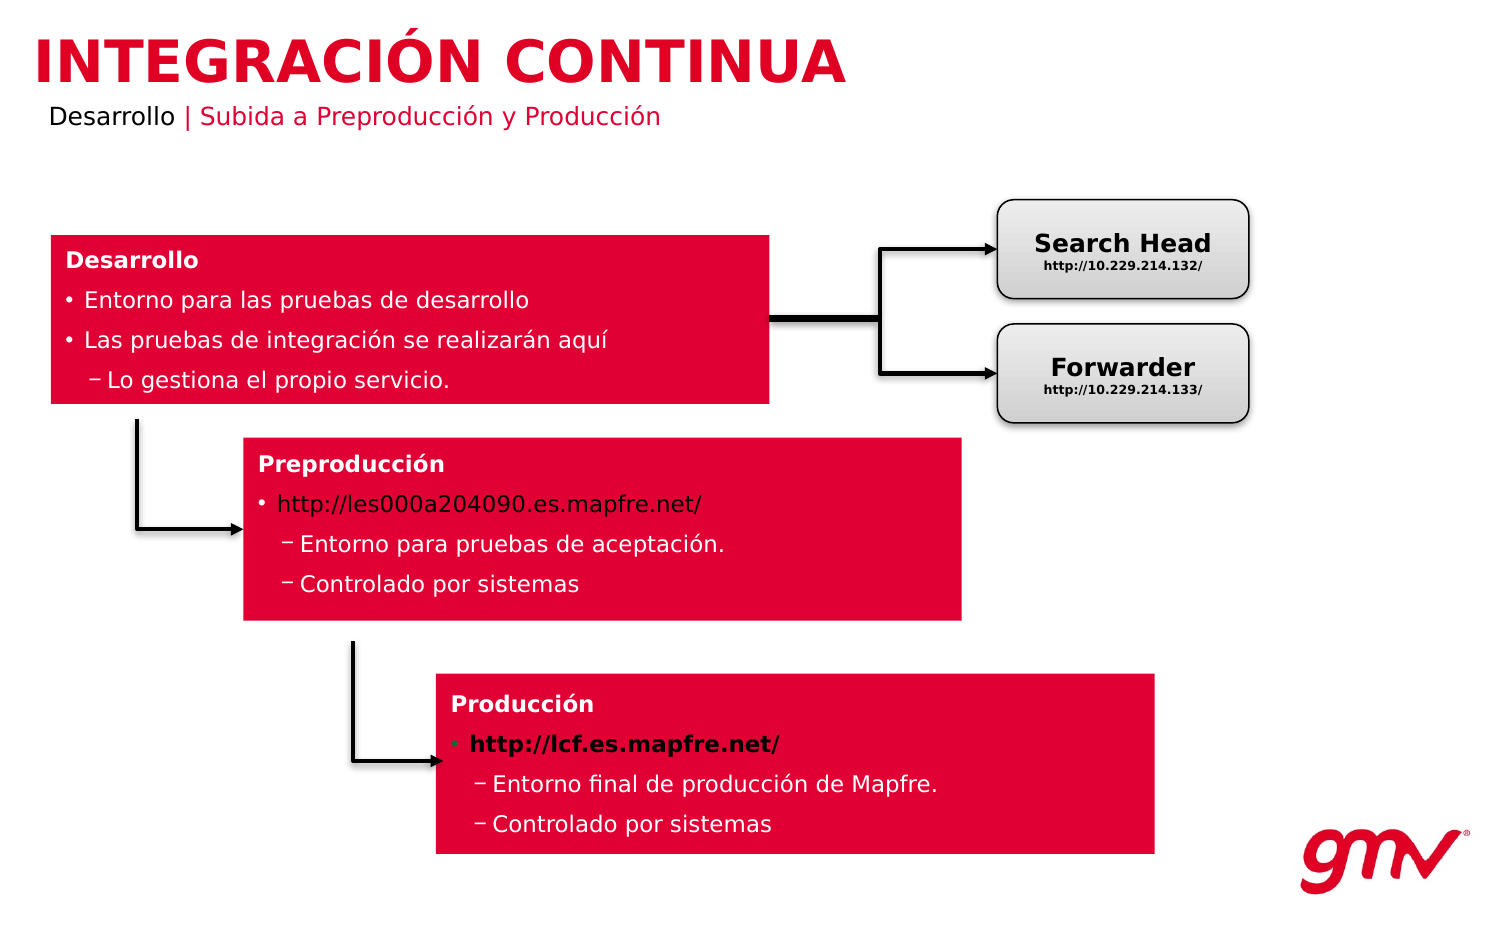

INTEGRACIÓN CONTINUA
Desarrollo | Subida a Preproducción y Producción
Search Head
http://10.229.214.132/
Desarrollo
Entorno para las pruebas de desarrollo
Las pruebas de integración se realizarán aquí
Lo gestiona el propio servicio.
Forwarder
http://10.229.214.133/

Preproducción
http://les000a204090.es.mapfre.net/
Entorno para pruebas de aceptación.
Controlado por sistemas

Producción
http://lcf.es.mapfre.net/
Entorno final de producción de Mapfre.
Controlado por sistemas